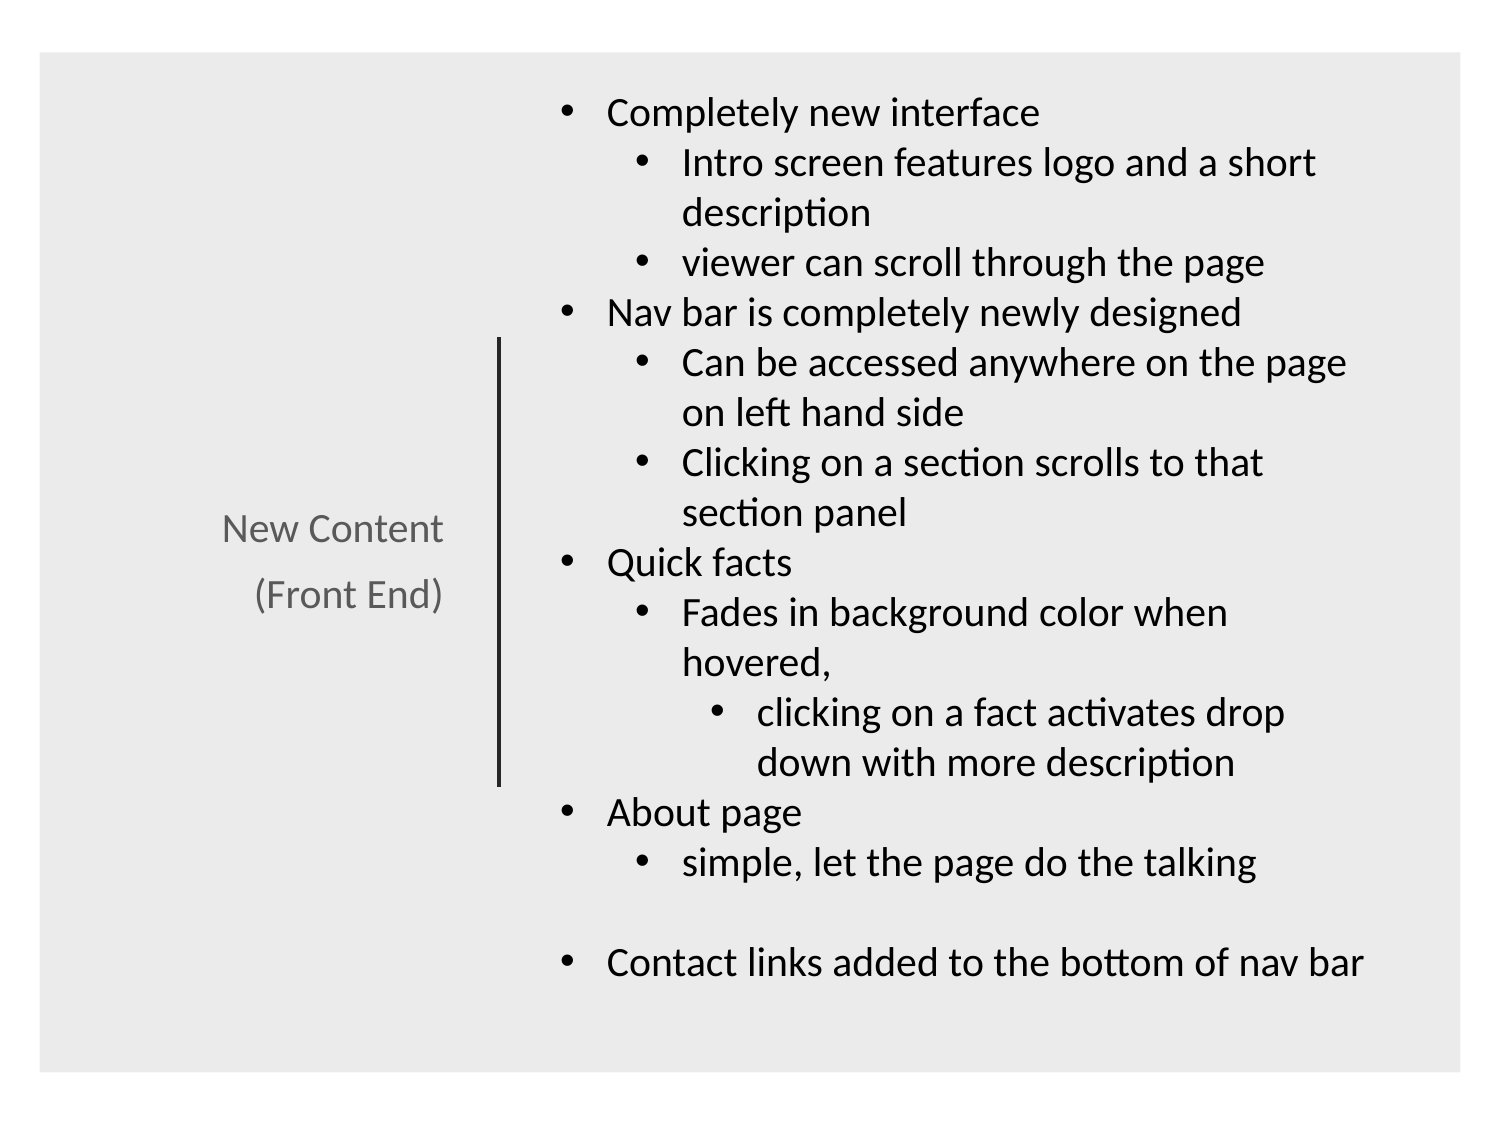

Completely new interface
Intro screen features logo and a short description
viewer can scroll through the page
Nav bar is completely newly designed
Can be accessed anywhere on the page on left hand side
Clicking on a section scrolls to that section panel
Quick facts
Fades in background color when hovered,
clicking on a fact activates drop down with more description
About page
simple, let the page do the talking

Contact links added to the bottom of nav bar

New Content
(Front End)